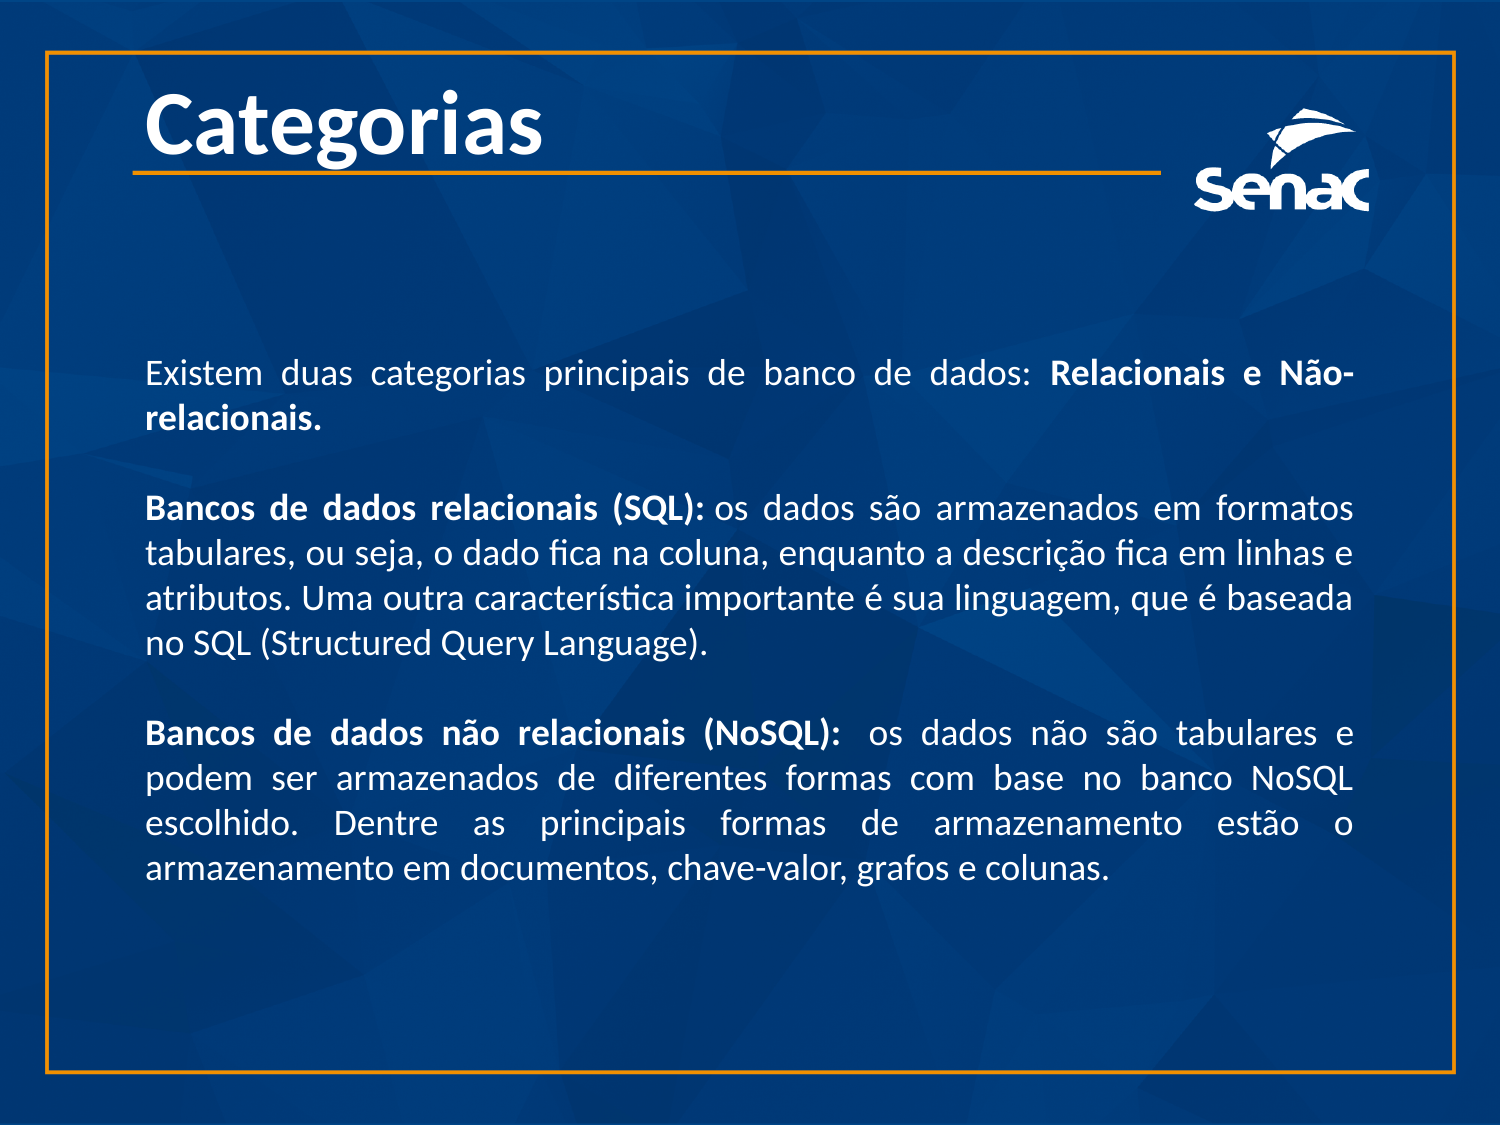

Categorias
Existem duas categorias principais de banco de dados: Relacionais e Não-relacionais.

Bancos de dados relacionais (SQL): os dados são armazenados em formatos tabulares, ou seja, o dado fica na coluna, enquanto a descrição fica em linhas e atributos. Uma outra característica importante é sua linguagem, que é baseada no SQL (Structured Query Language).

Bancos de dados não relacionais (NoSQL):  os dados não são tabulares e podem ser armazenados de diferentes formas com base no banco NoSQL escolhido. Dentre as principais formas de armazenamento estão o armazenamento em documentos, chave-valor, grafos e colunas.